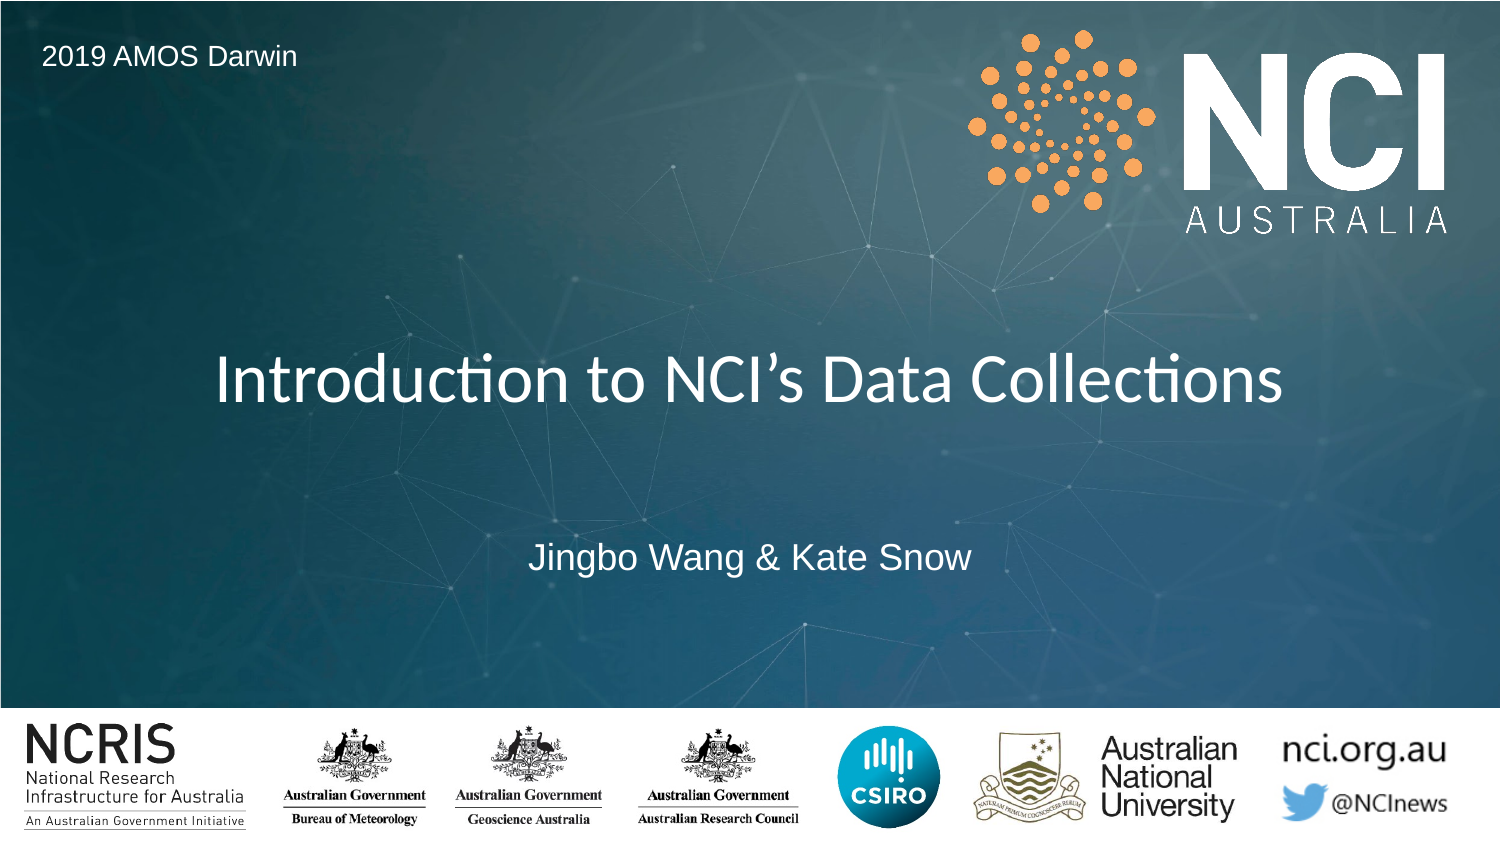

2019 AMOS Darwin
# Introduction to NCI’s Data Collections
Jingbo Wang & Kate Snow